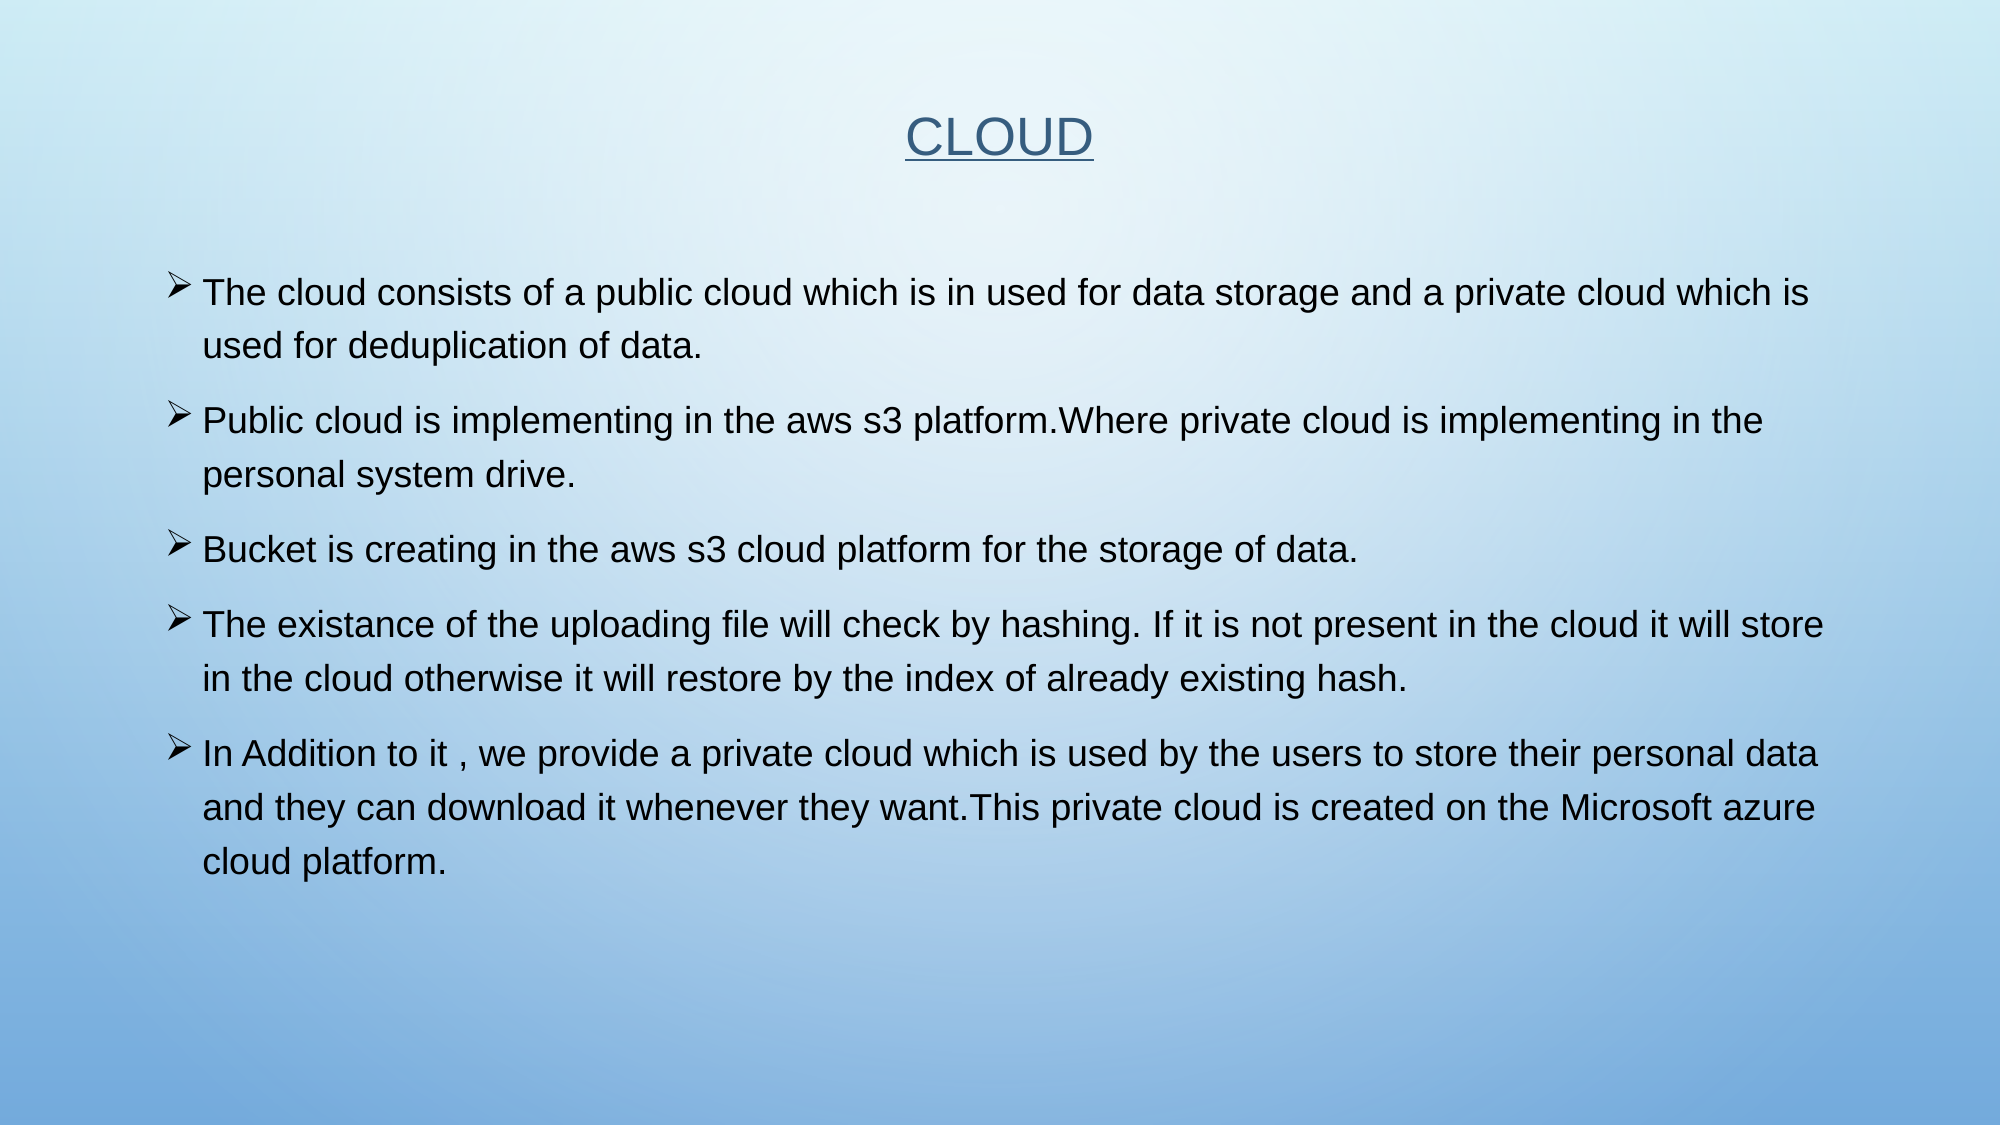

# cloud
The cloud consists of a public cloud which is in used for data storage and a private cloud which is used for deduplication of data.
Public cloud is implementing in the aws s3 platform.Where private cloud is implementing in the personal system drive.
Bucket is creating in the aws s3 cloud platform for the storage of data.
The existance of the uploading file will check by hashing. If it is not present in the cloud it will store in the cloud otherwise it will restore by the index of already existing hash.
In Addition to it , we provide a private cloud which is used by the users to store their personal data and they can download it whenever they want.This private cloud is created on the Microsoft azure cloud platform.